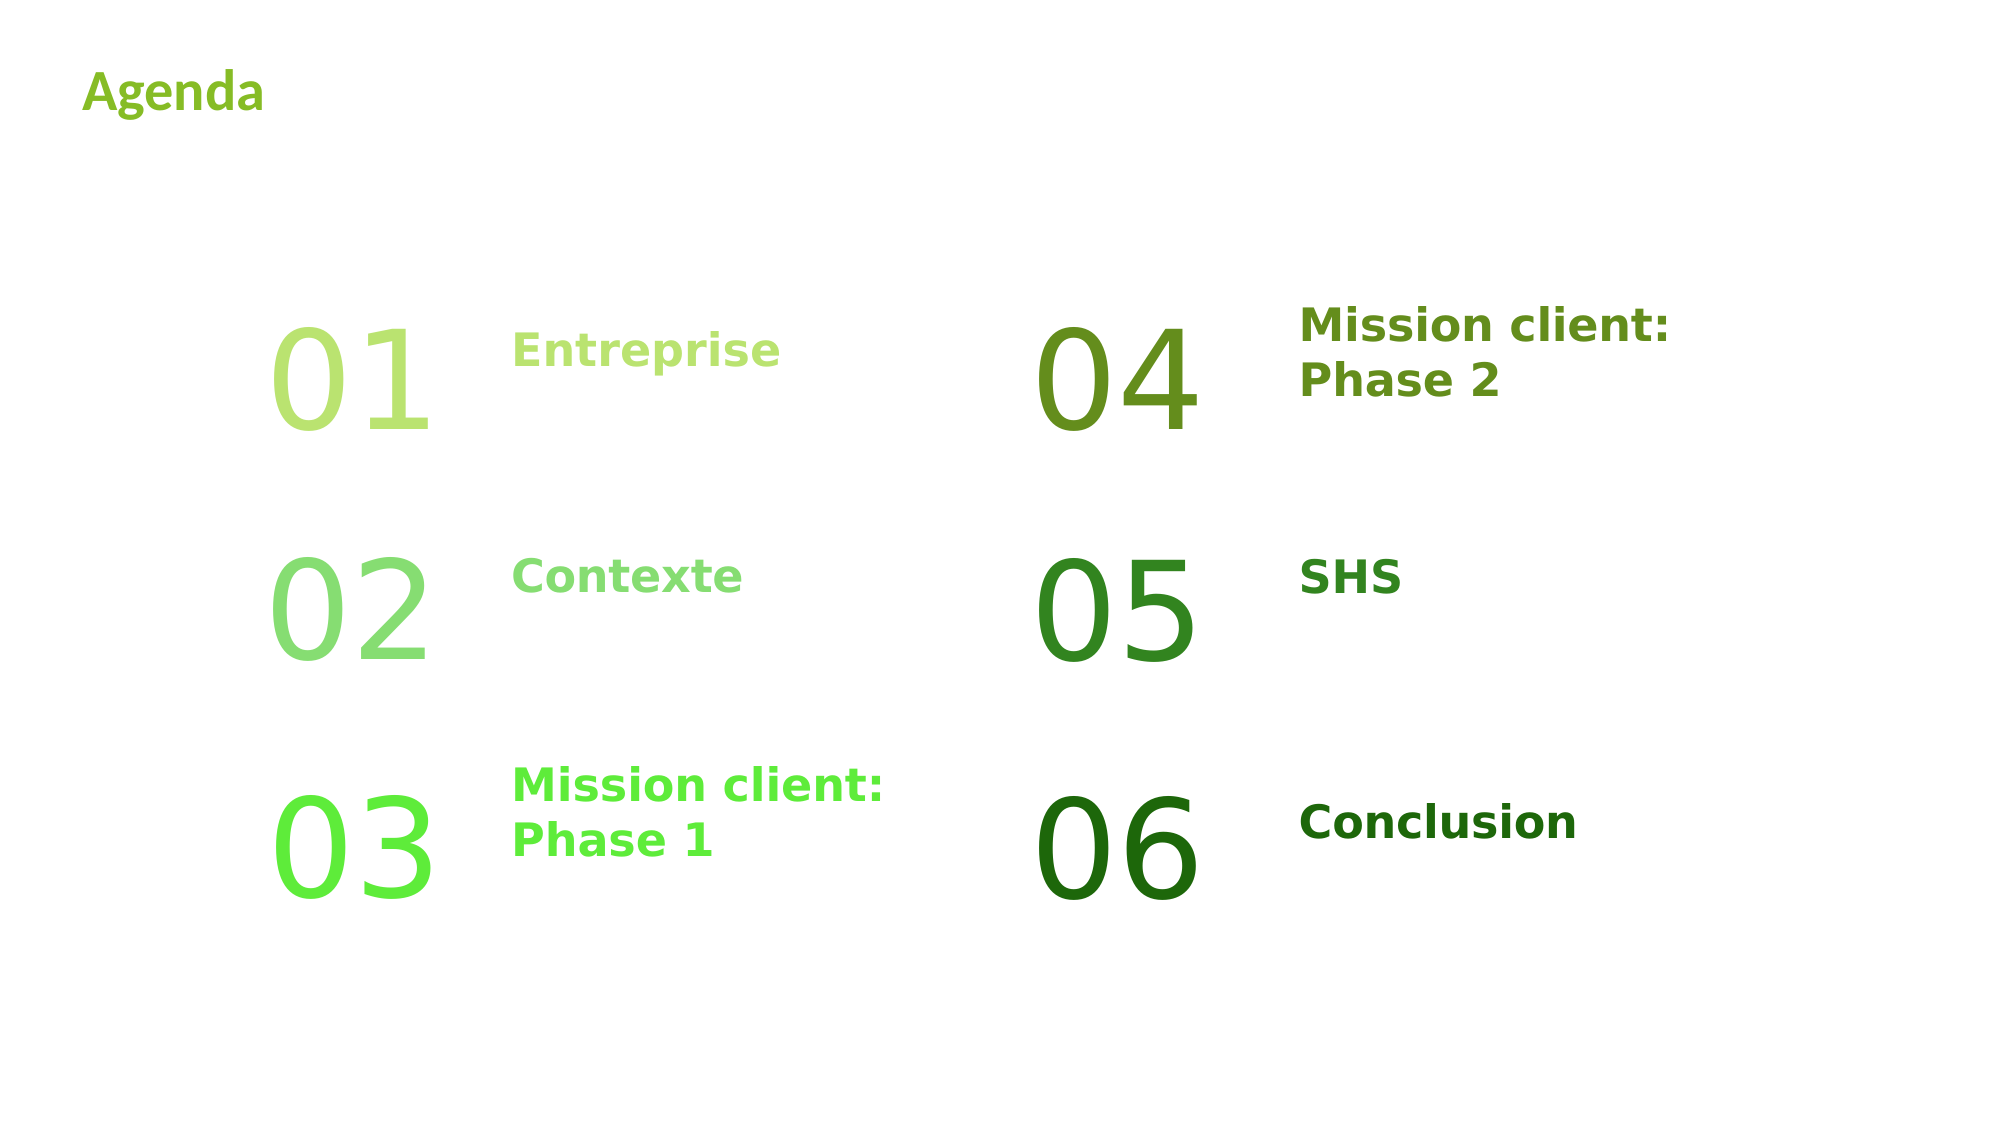

# Agenda
01
04
Mission client: Phase 2
Entreprise
05
02
Contexte
SHS
06
03
Mission client: Phase 1
Conclusion